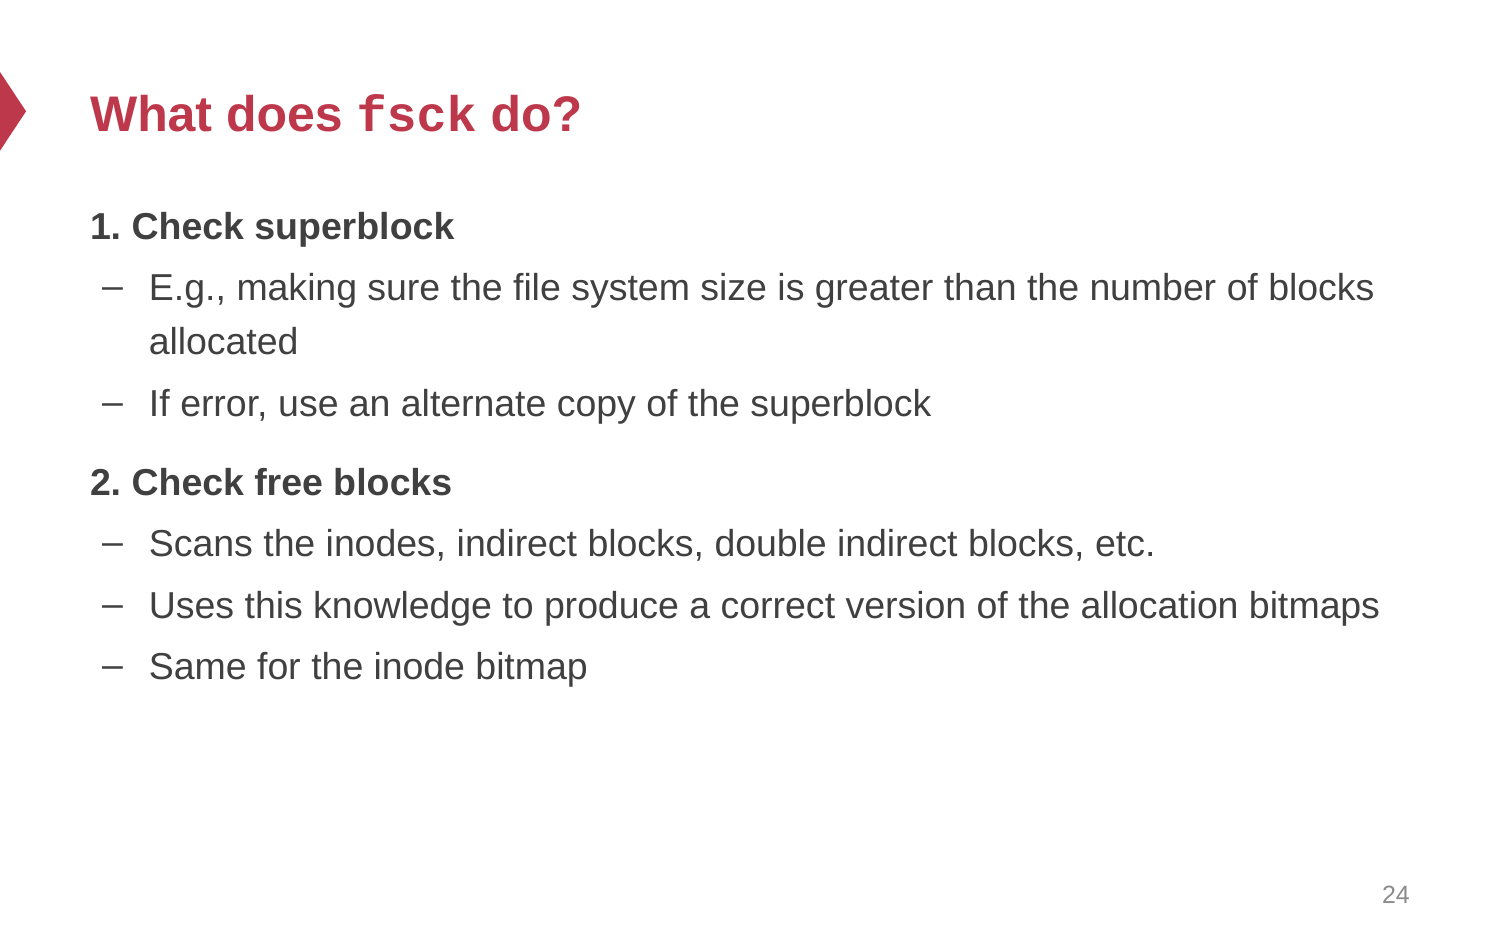

# What does fsck do?
1. Check superblock
E.g., making sure the file system size is greater than the number of blocks allocated
If error, use an alternate copy of the superblock
2. Check free blocks
Scans the inodes, indirect blocks, double indirect blocks, etc.
Uses this knowledge to produce a correct version of the allocation bitmaps
Same for the inode bitmap

24